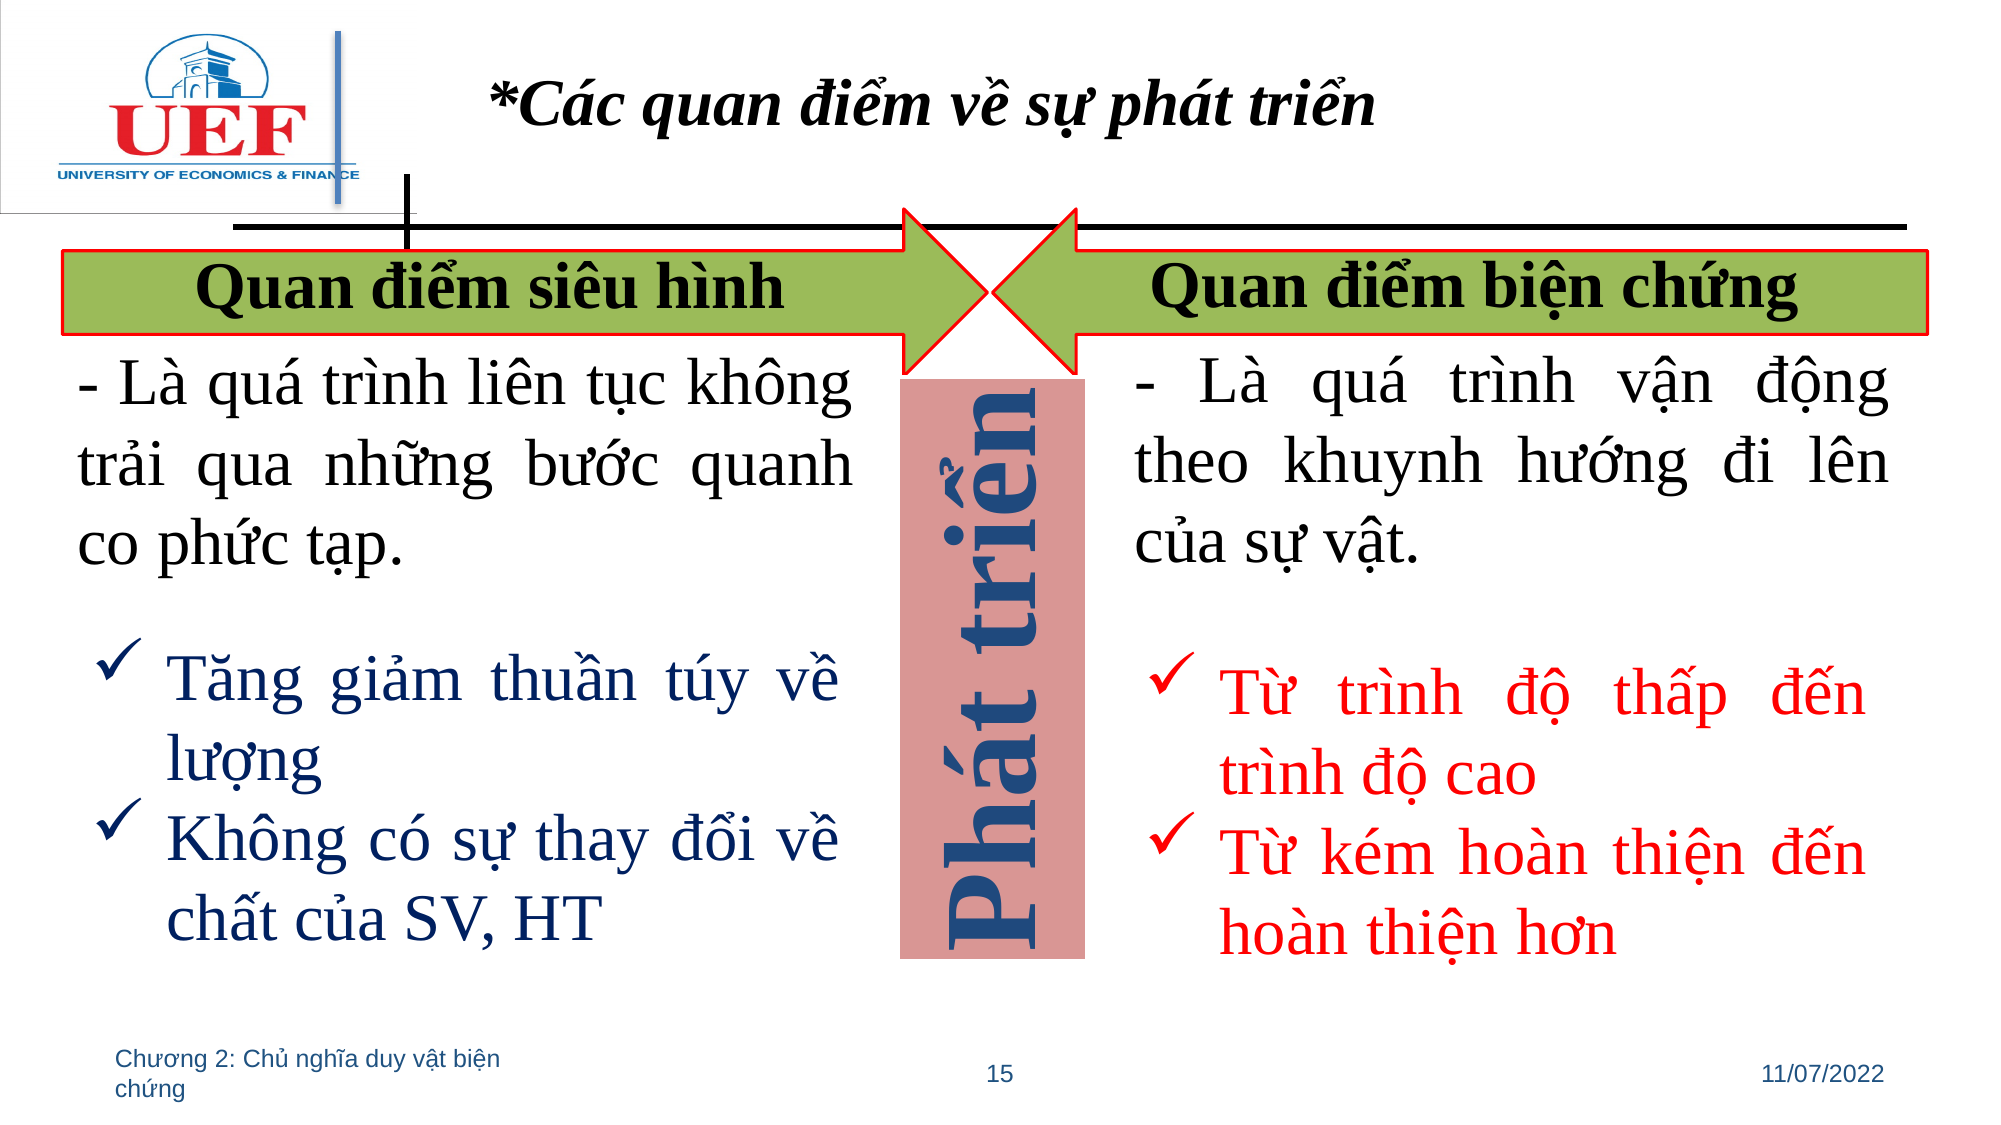

*Các quan điểm về sự phát triển

Quan điểm biện chứng
Quan điểm siêu hình
- Là quá trình vận động theo khuynh hướng đi lên của sự vật.
- Là quá trình liên tục không trải qua những bước quanh co phức tạp.
Phát triển
Từ trình độ thấp đến trình độ cao
Từ kém hoàn thiện đến hoàn thiện hơn
Tăng giảm thuần túy về lượng
Không có sự thay đổi về chất của SV, HT
Chương 2: Chủ nghĩa duy vật biện chứng
15
11/07/2022